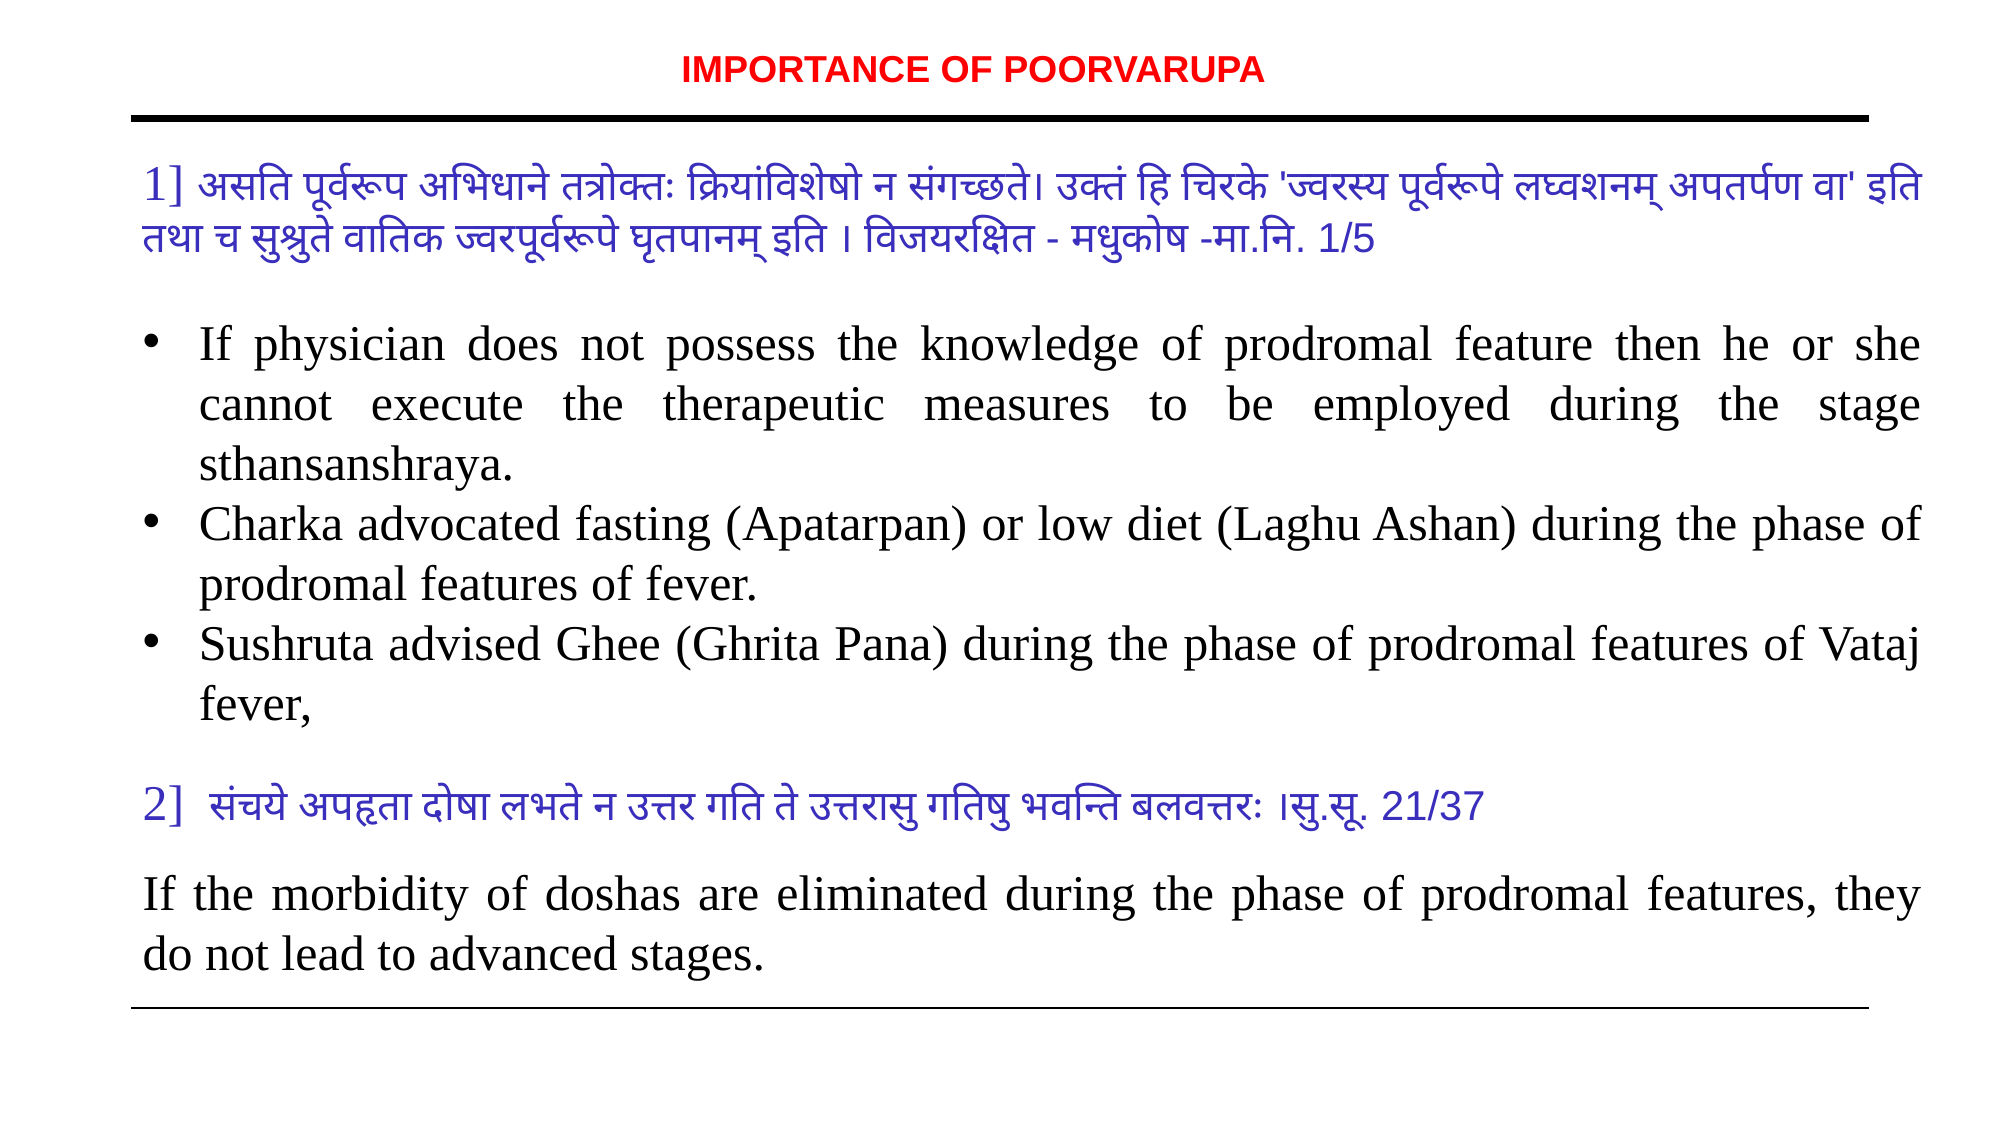

IMPORTANCE OF POORVARUPA
1] असति पूर्वरूप अभिधाने तत्रोक्तः क्रियांविशेषो न संगच्छते। उक्तं हि चिरके 'ज्वरस्य पूर्वरूपे लघ्वशनम् अपतर्पण वा' इति तथा च सुश्रुते वातिक ज्वरपूर्वरूपे घृतपानम् इति । विजयरक्षित - मधुकोष -मा.नि. 1/5

If physician does not possess the knowledge of prodromal feature then he or she cannot execute the therapeutic measures to be employed during the stage sthansanshraya.
Charka advocated fasting (Apatarpan) or low diet (Laghu Ashan) during the phase of prodromal features of fever.
Sushruta advised Ghee (Ghrita Pana) during the phase of prodromal features of Vataj fever,

2]  संचये अपहृता दोषा लभते न उत्तर गति ते उत्तरासु गतिषु भवन्ति बलवत्तरः ।सु.सू. 21/37

If the morbidity of doshas are eliminated during the phase of prodromal features, they do not lead to advanced stages.